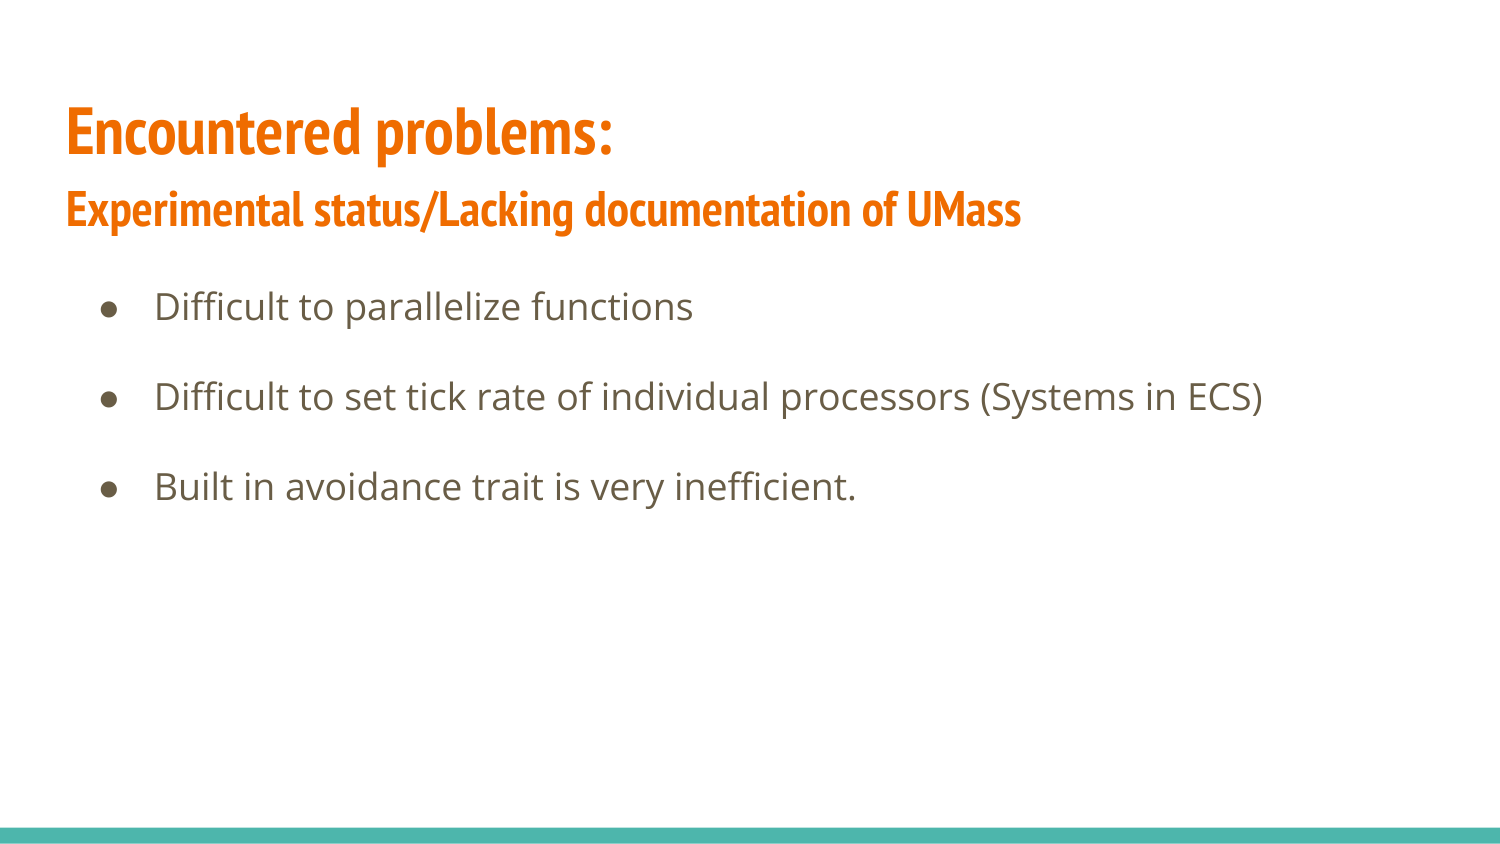

# Encountered problems:
Experimental status/Lacking documentation of UMass
Difficult to parallelize functions

Difficult to set tick rate of individual processors (Systems in ECS)

Built in avoidance trait is very inefficient.